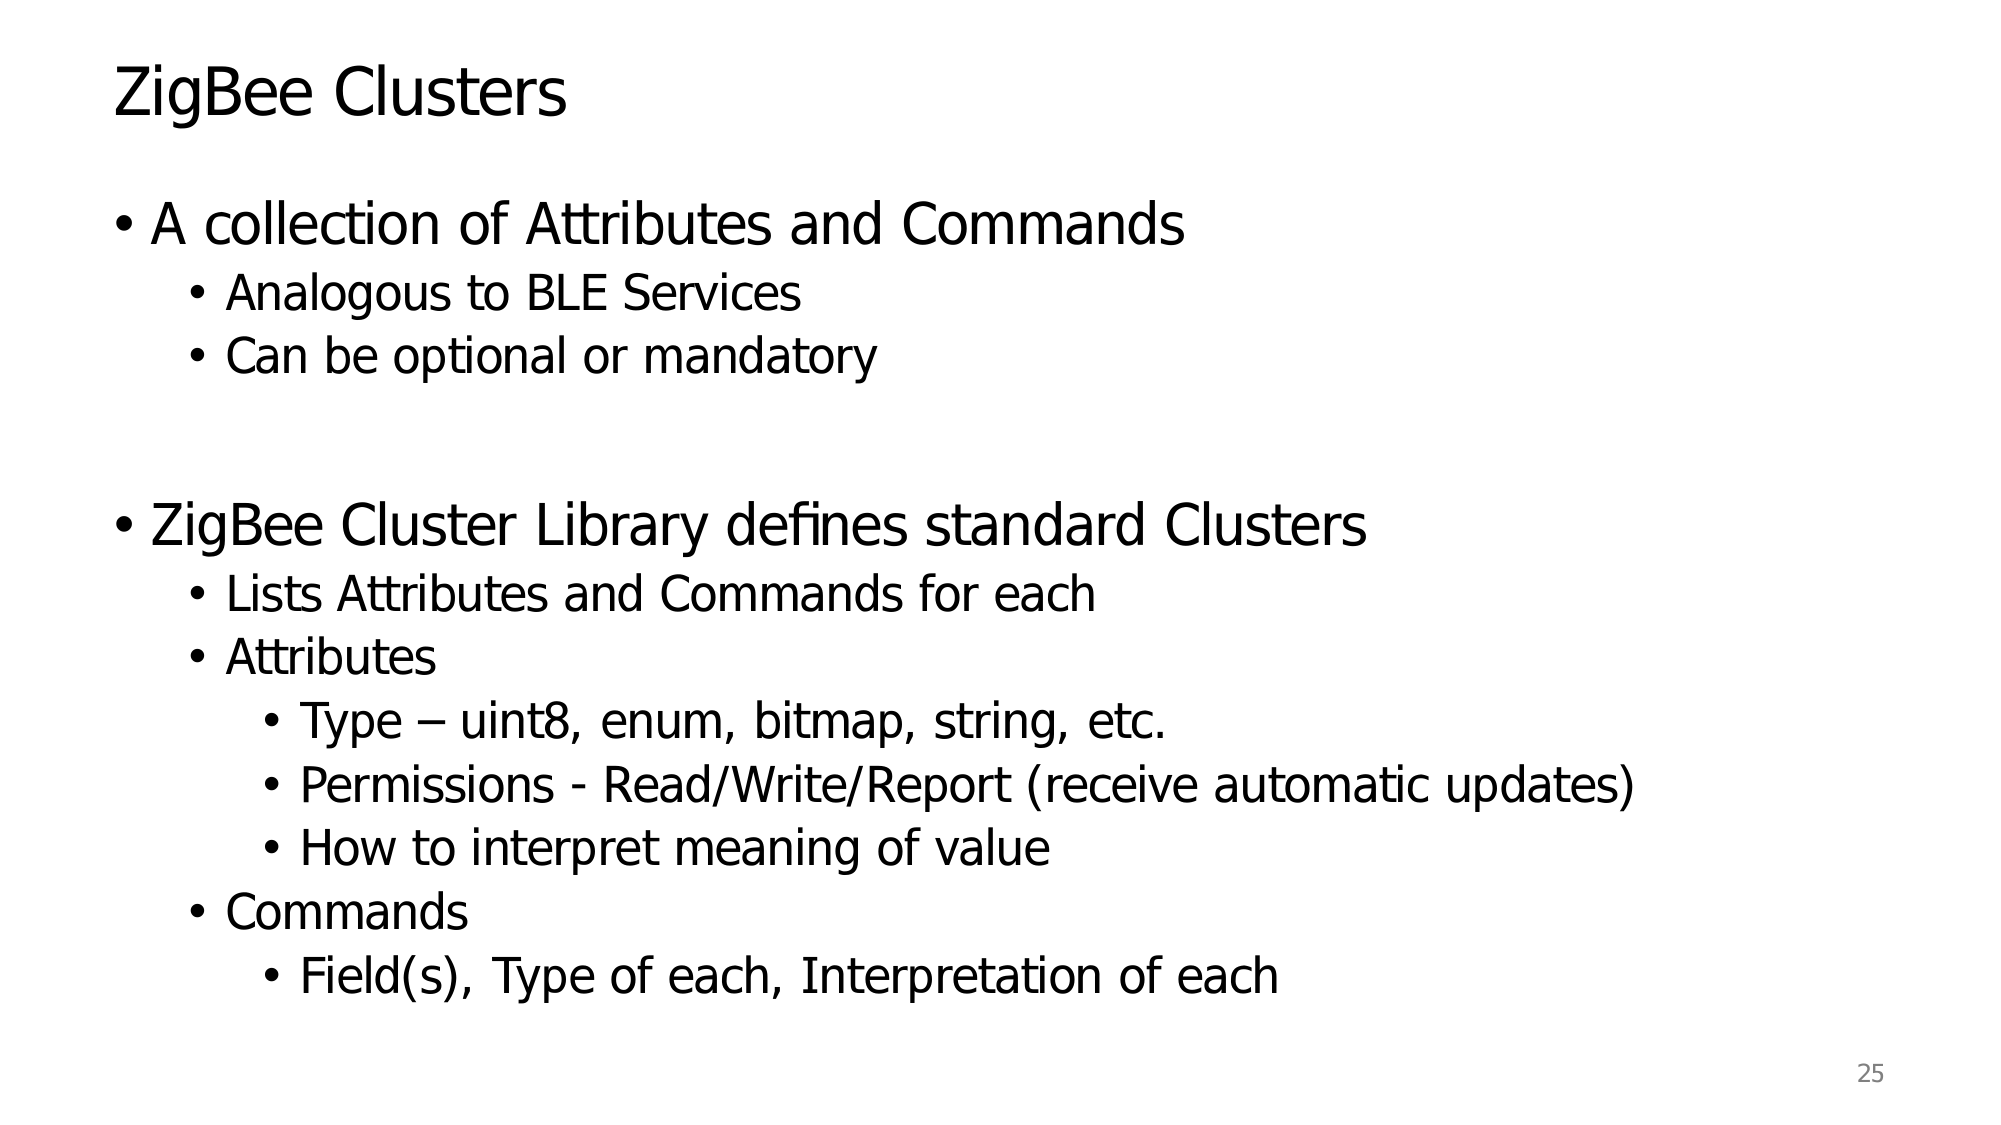

# ZigBee Clusters
A collection of Attributes and Commands
Analogous to BLE Services
Can be optional or mandatory

ZigBee Cluster Library defines standard Clusters
Lists Attributes and Commands for each
Attributes
Type – uint8, enum, bitmap, string, etc.
Permissions - Read/Write/Report (receive automatic updates)
How to interpret meaning of value
Commands
Field(s), Type of each, Interpretation of each
25